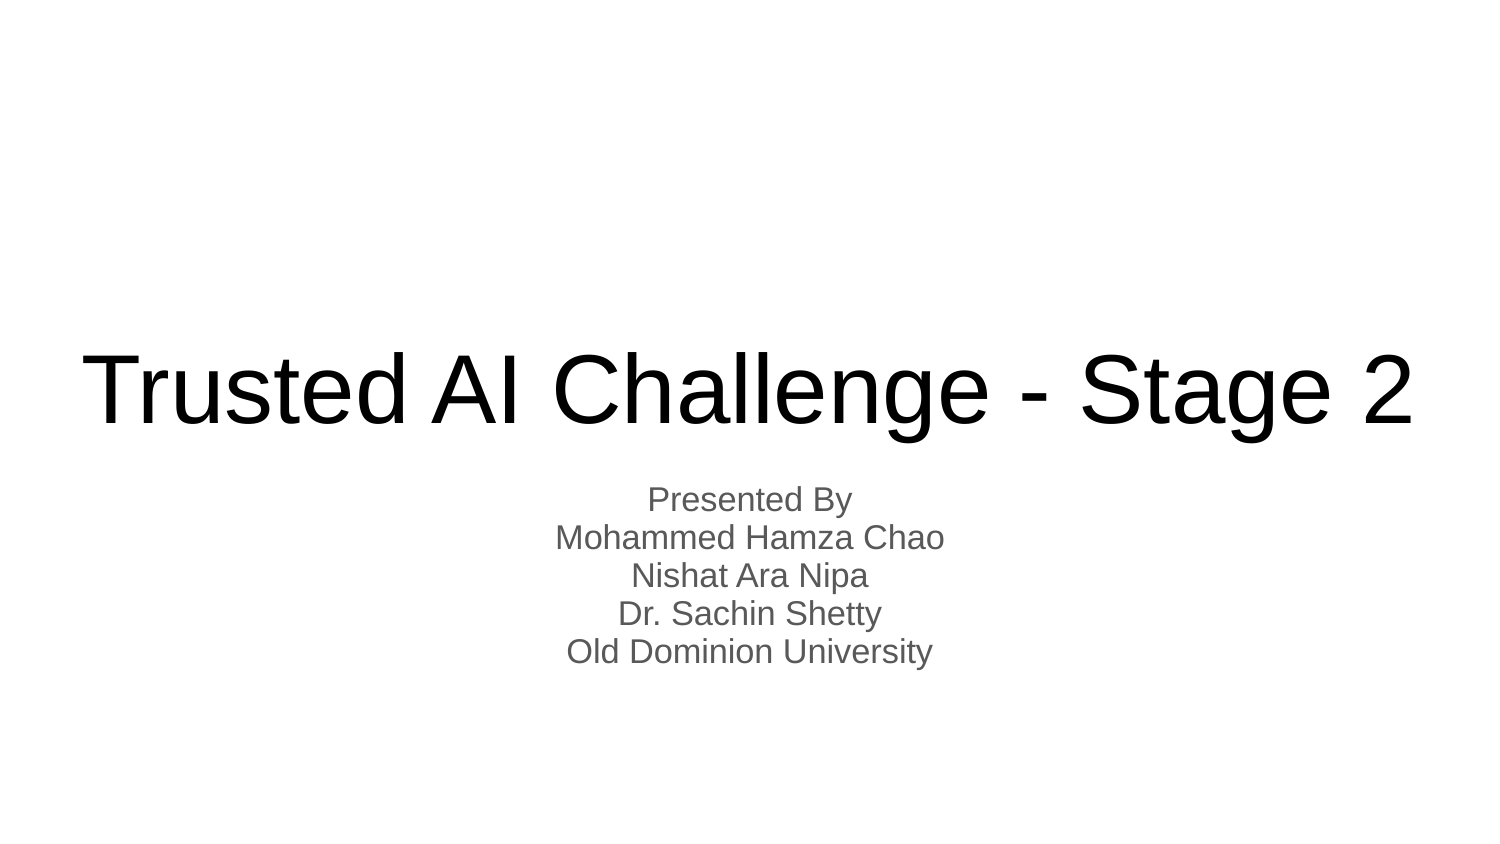

# Trusted AI Challenge - Stage 2
Presented By
Mohammed Hamza Chao
Nishat Ara Nipa
Dr. Sachin Shetty
Old Dominion University